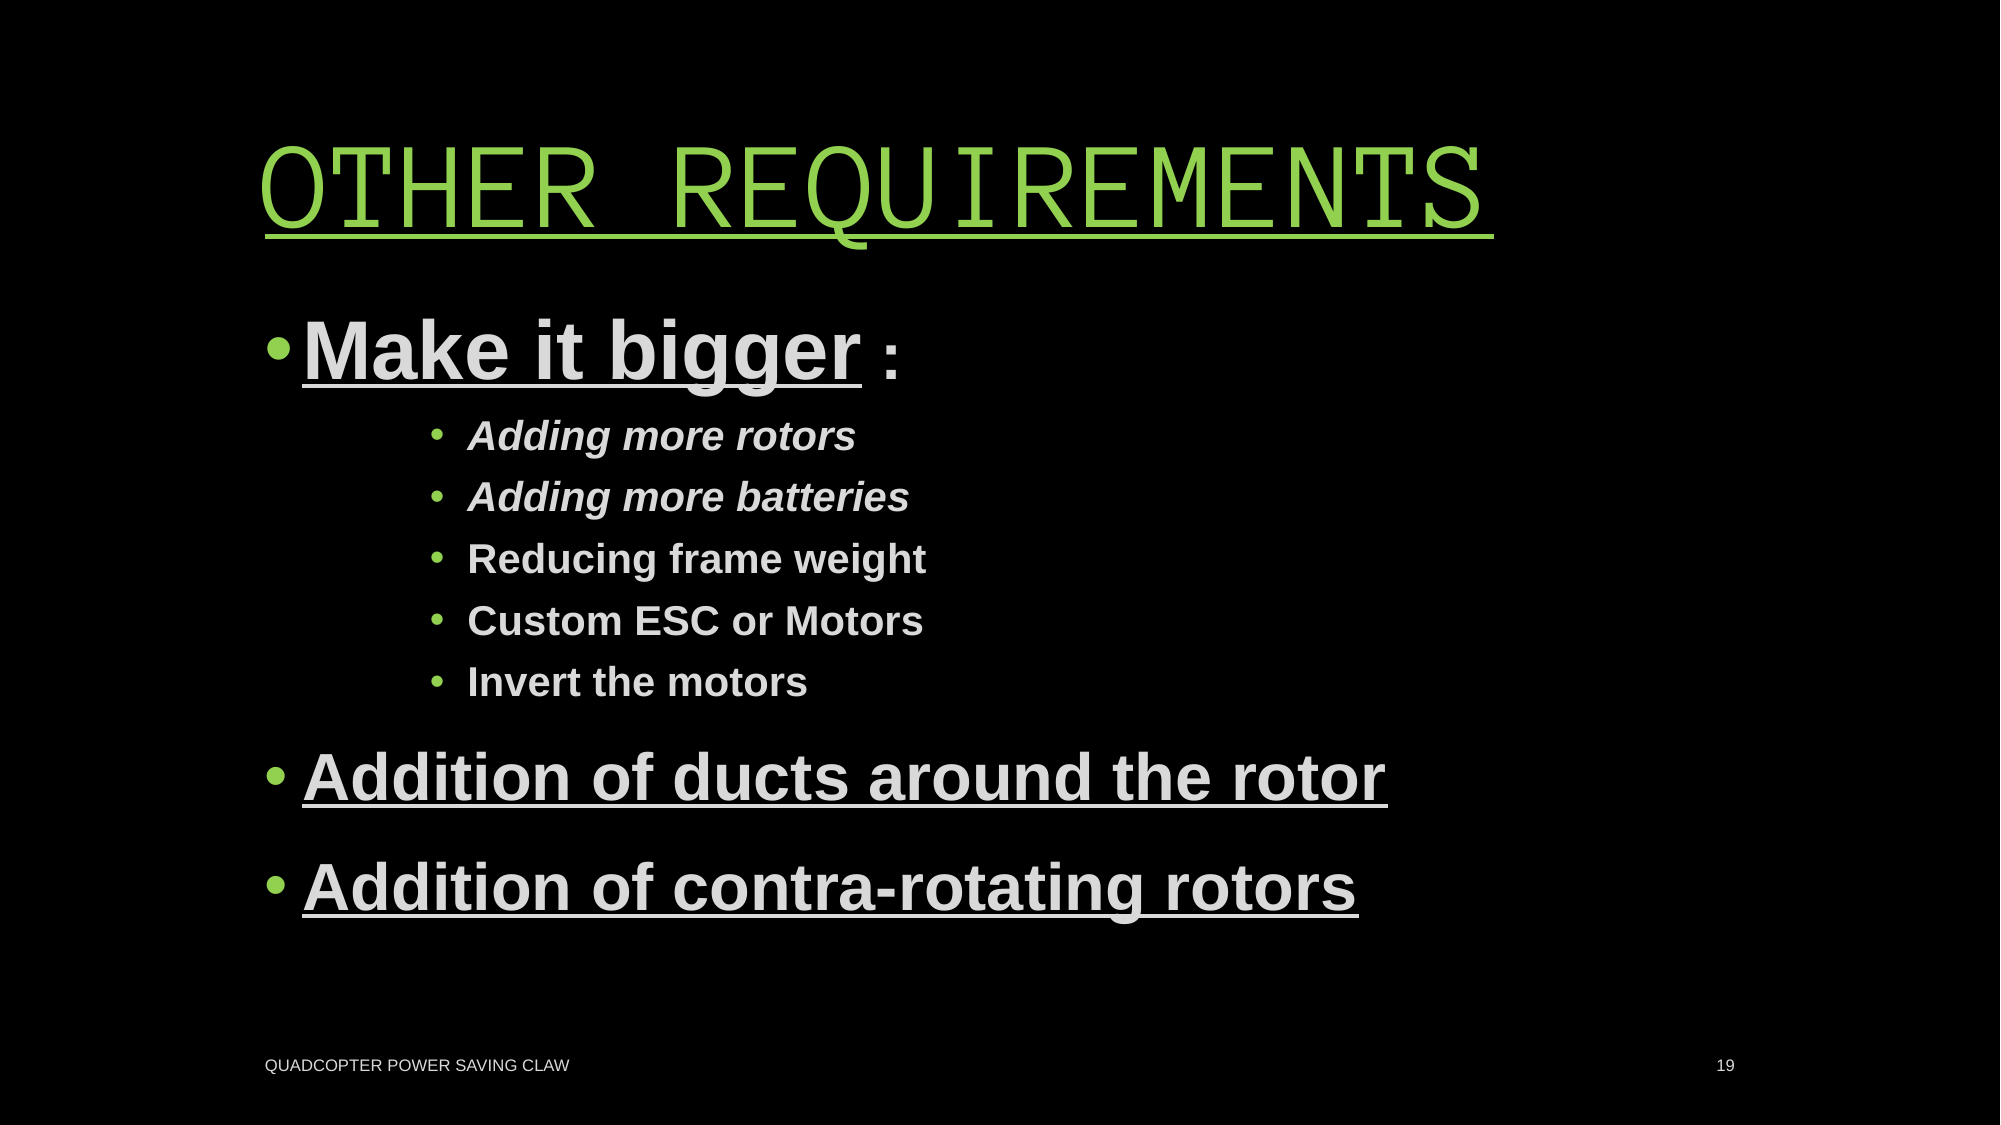

# OTHER REQUIREMENTS
Make it bigger :
Adding more rotors
Adding more batteries
Reducing frame weight
Custom ESC or Motors
Invert the motors
Addition of ducts around the rotor
Addition of contra-rotating rotors

QUADCOPTER POWER SAVING CLAW
19